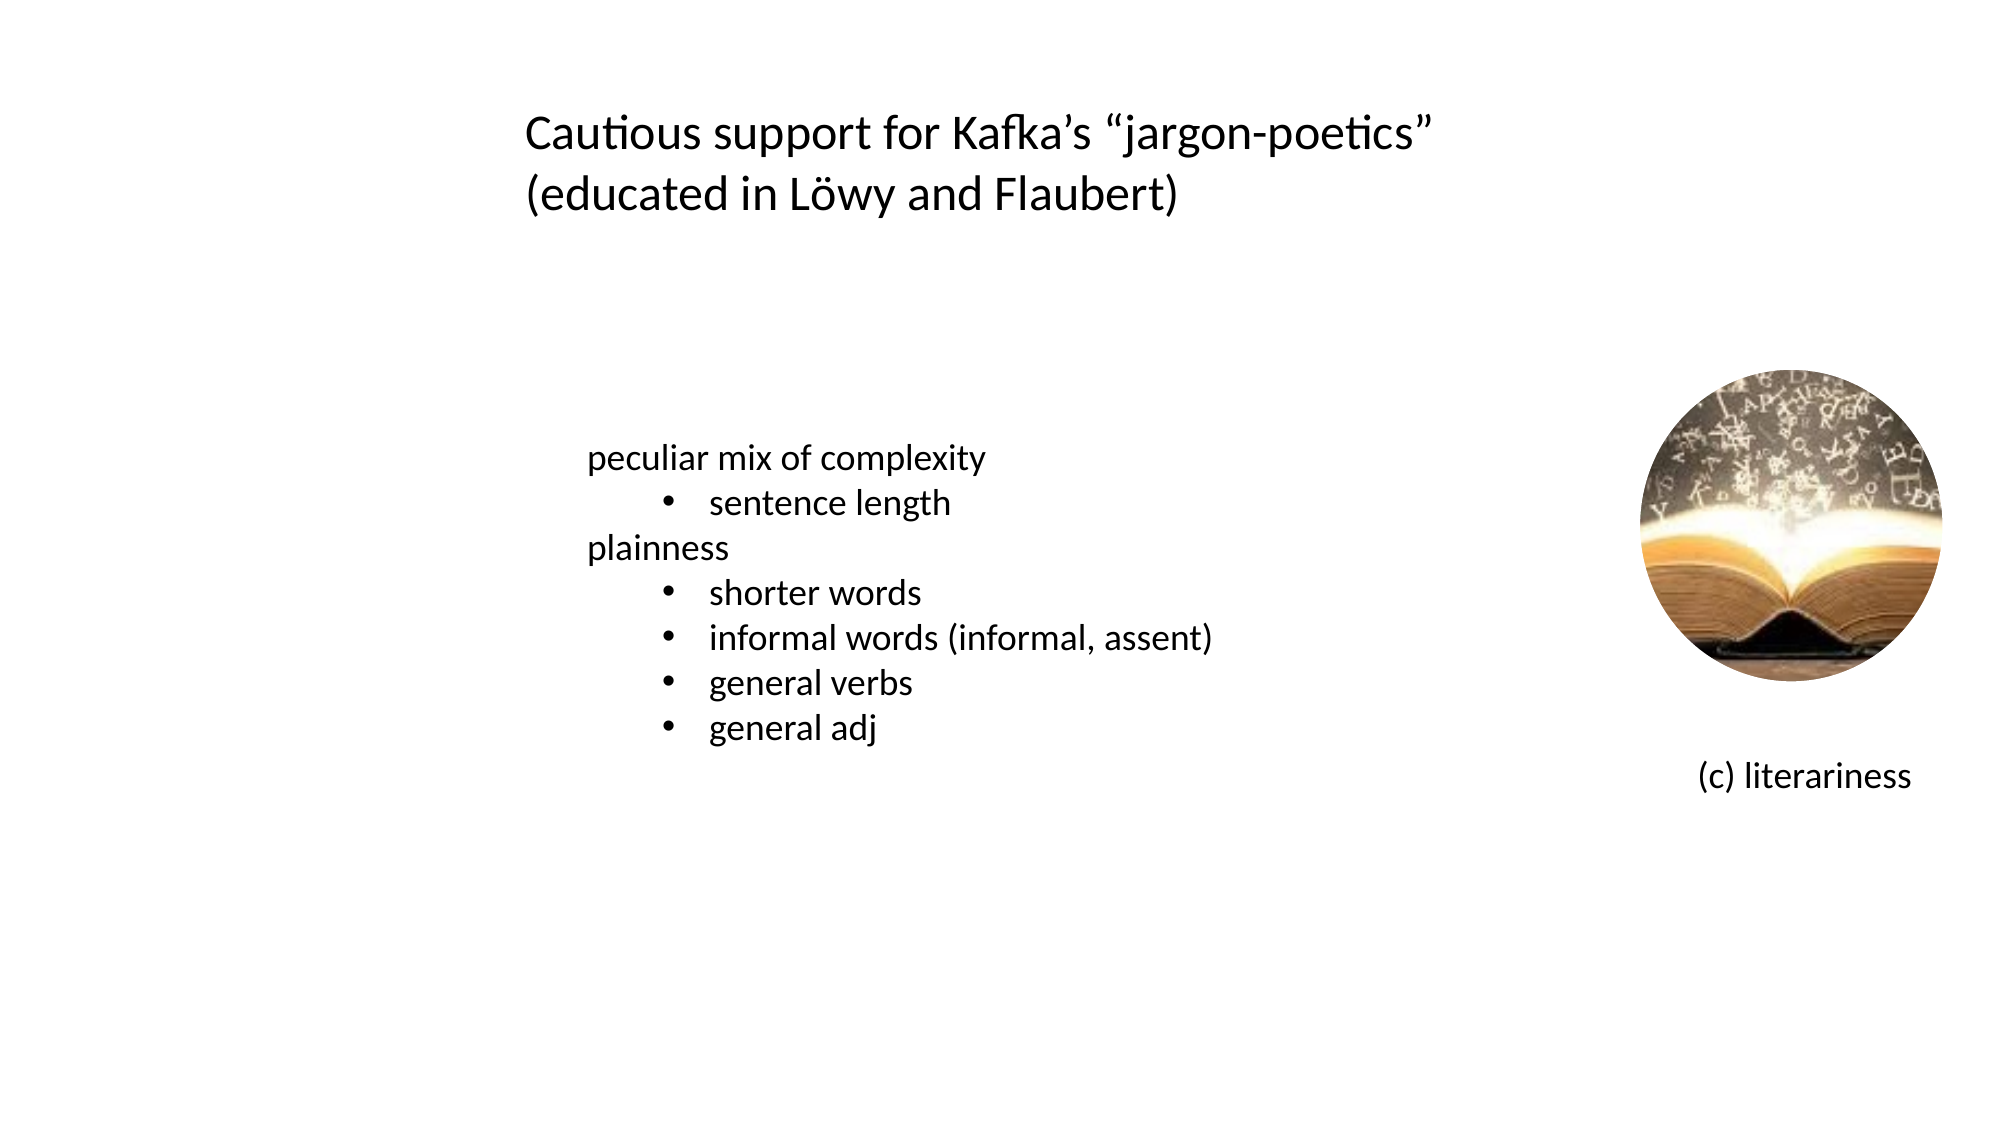

Cautious support for Kafka’s “jargon-poetics” (educated in Löwy and Flaubert)

peculiar mix of complexity
sentence length
plainness
shorter words
informal words (informal, assent)
general verbs
general adj

(c) literariness